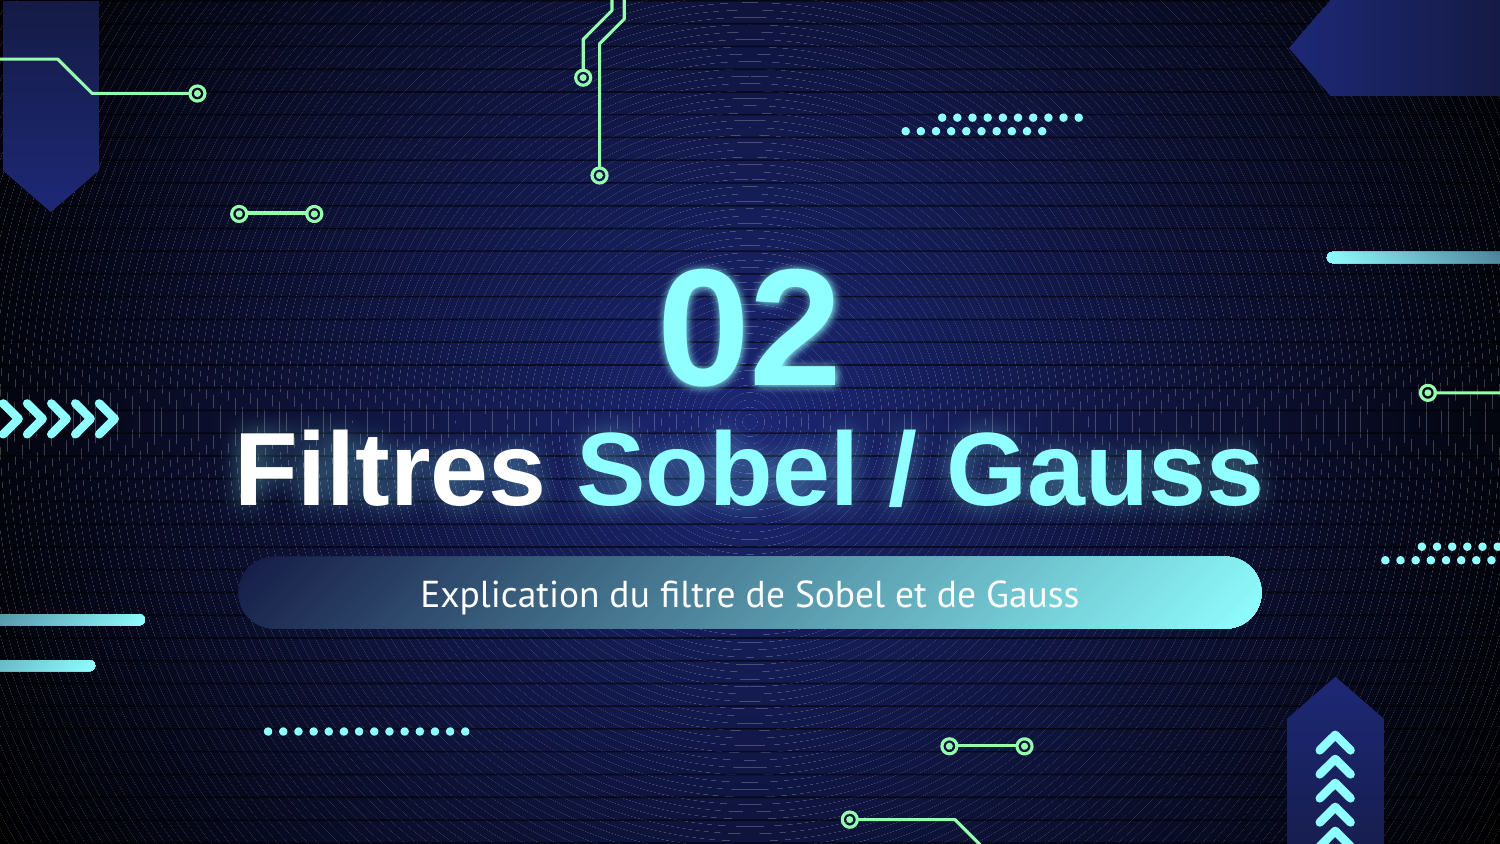

02
# Filtres Sobel / Gauss

Explication du filtre de Sobel et de Gauss